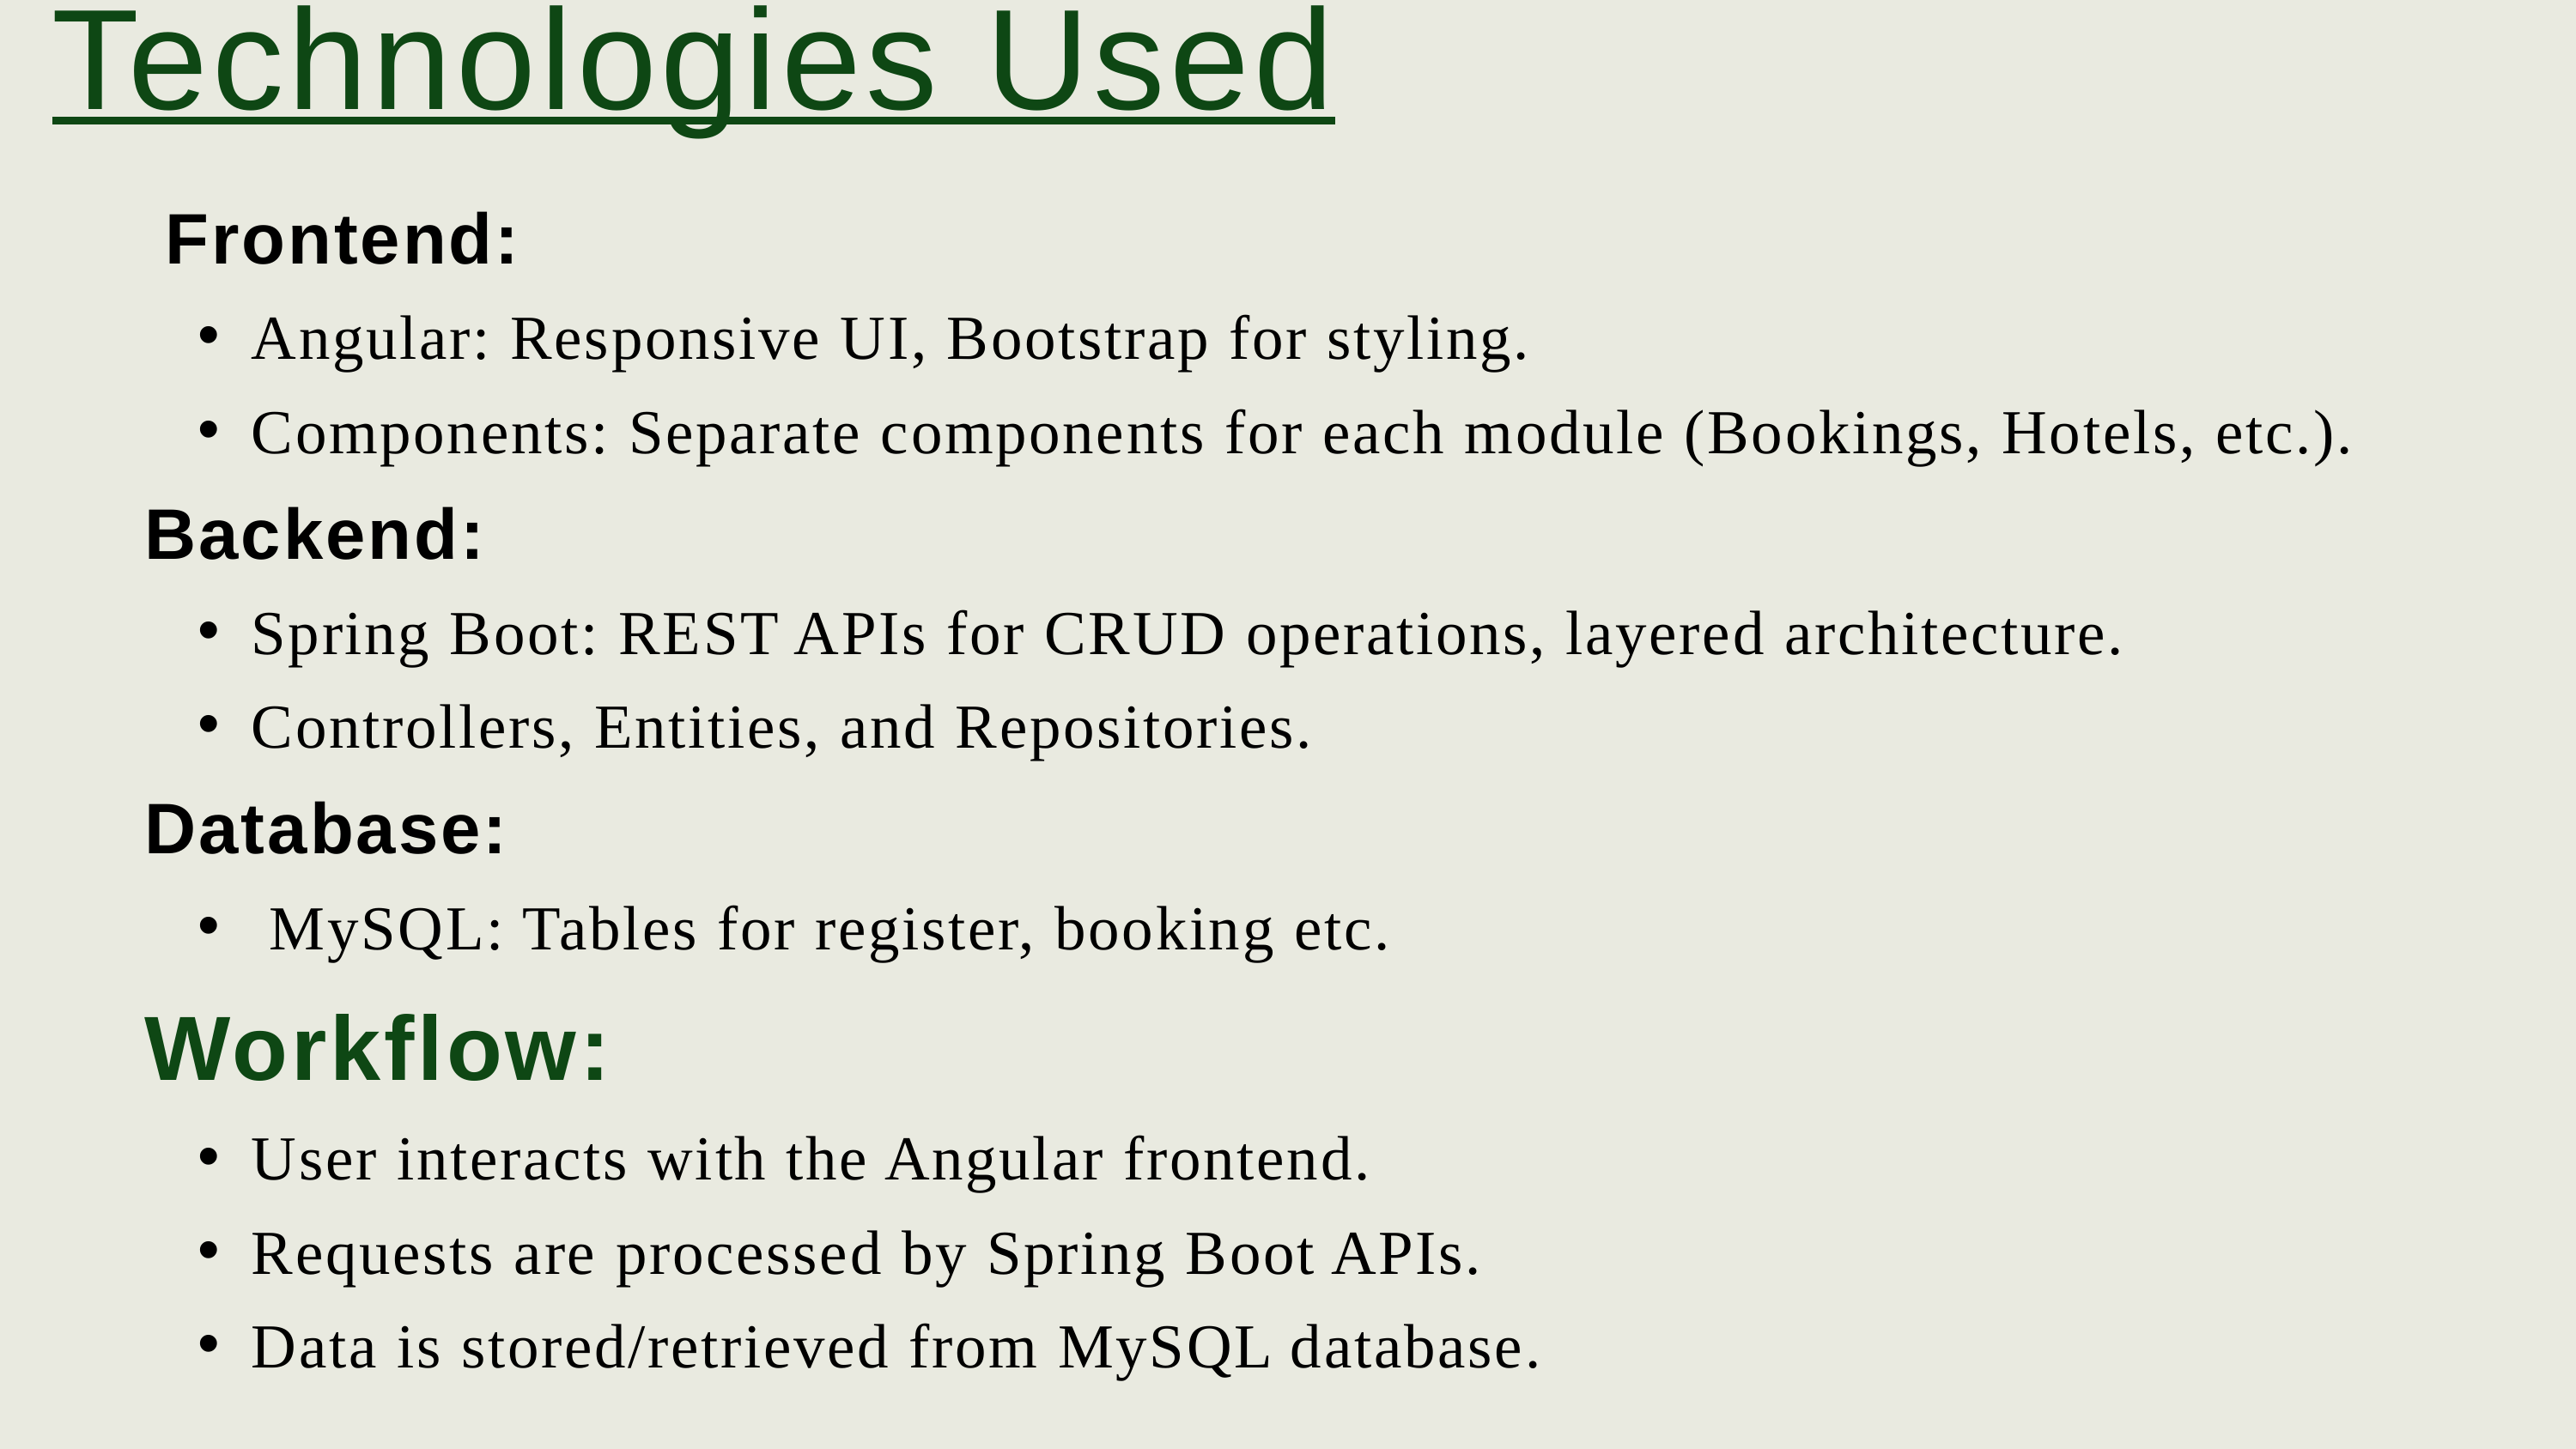

Technologies Used
 Frontend:
Angular: Responsive UI, Bootstrap for styling.
Components: Separate components for each module (Bookings, Hotels, etc.).
Backend:
Spring Boot: REST APIs for CRUD operations, layered architecture.
Controllers, Entities, and Repositories.
Database:
 MySQL: Tables for register, booking etc.
Workflow:
User interacts with the Angular frontend.
Requests are processed by Spring Boot APIs.
Data is stored/retrieved from MySQL database.